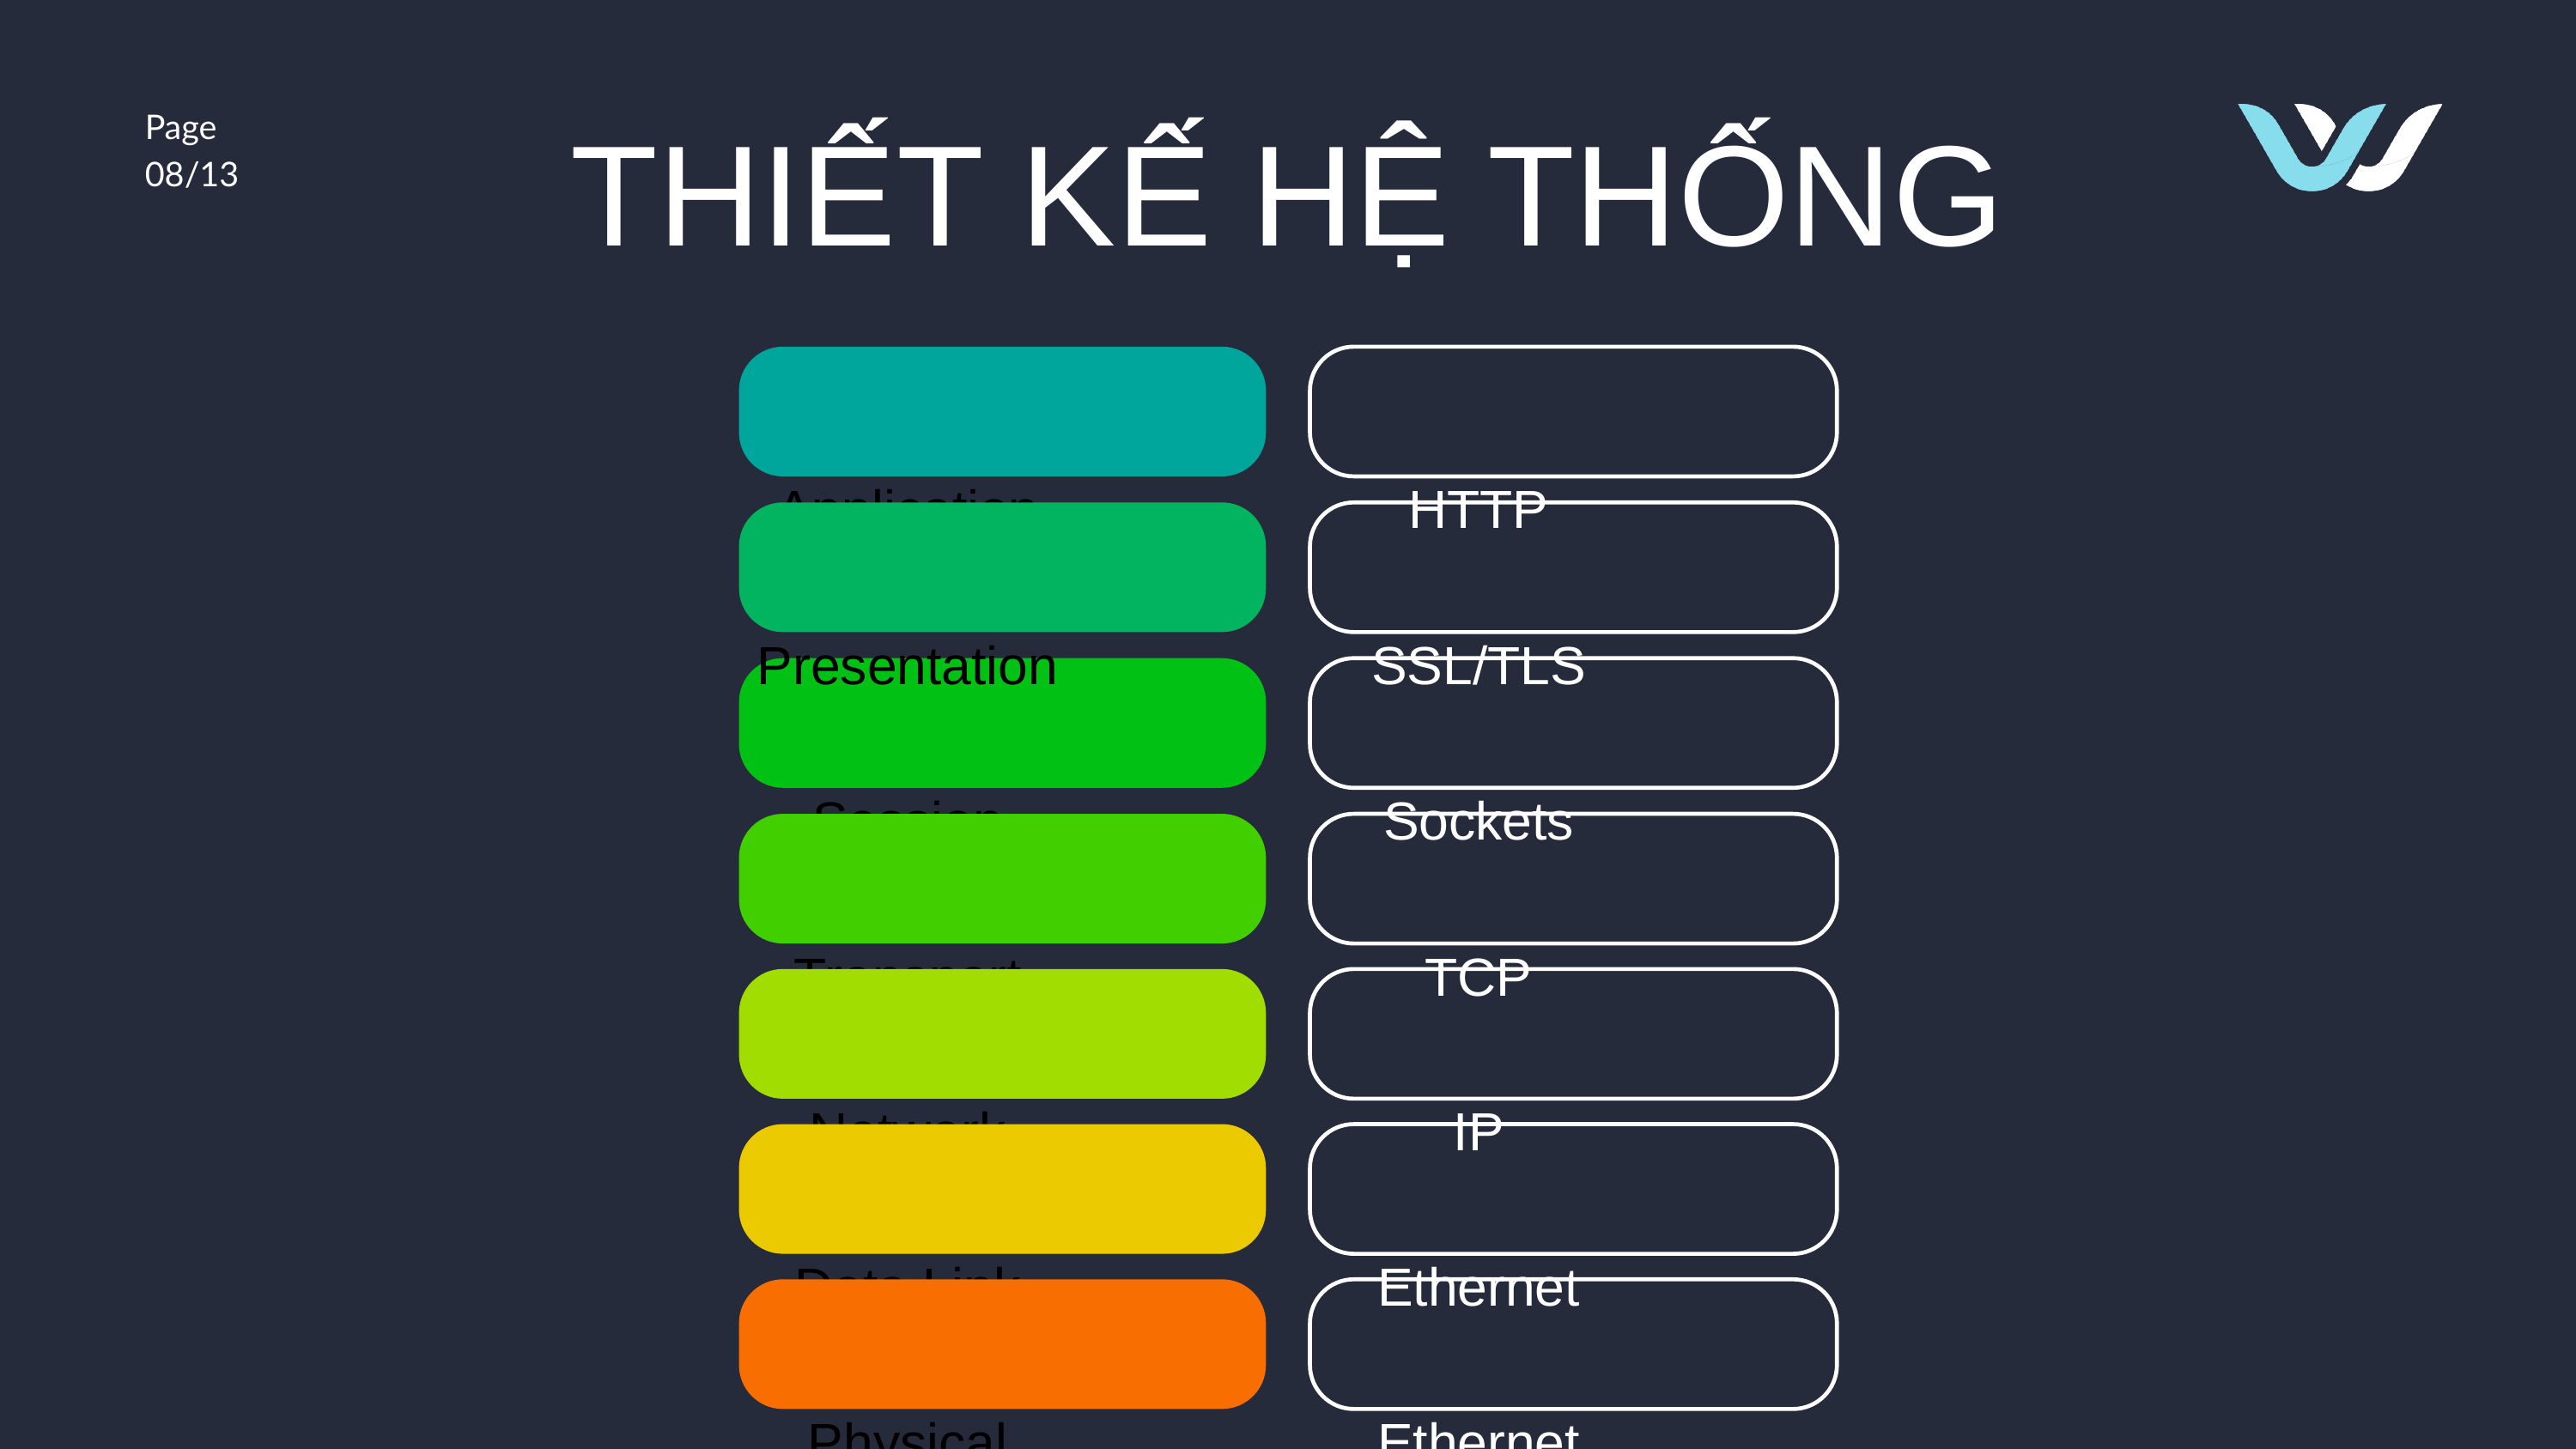

Page
08/13

THIẾT KẾ HỆ THỐNG

Application

HTTP

Presentation

SSL/TLS

Session

Sockets

Transport

TCP

Network

IP

Data Link

Ethernet

Physical

Ethernet